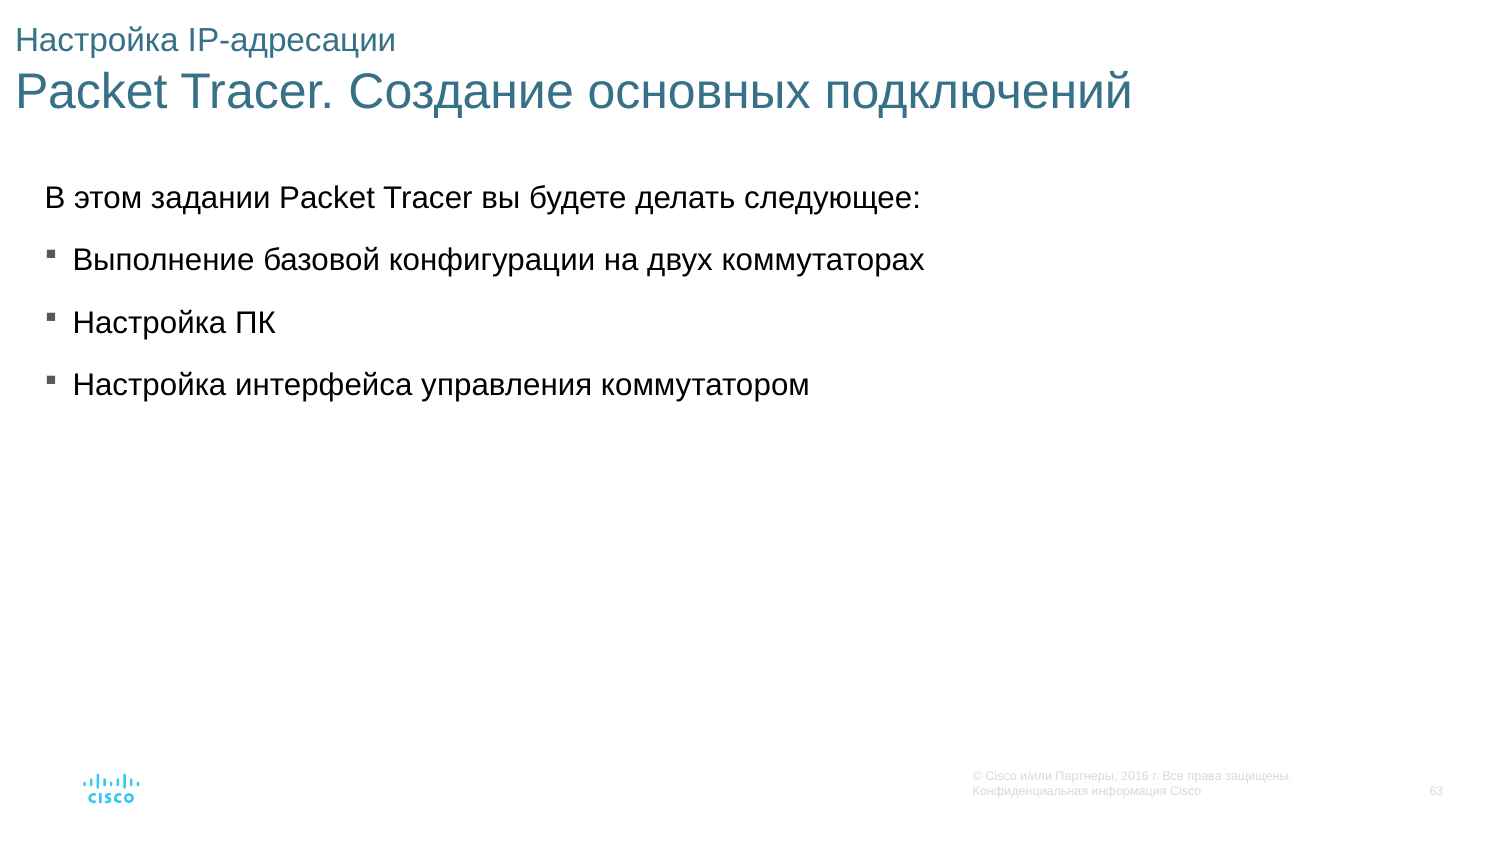

# Настройка IP-адресации Packet Tracer. Создание основных подключений
В этом задании Packet Tracer вы будете делать следующее:
Выполнение базовой конфигурации на двух коммутаторах
Настройка ПК
Настройка интерфейса управления коммутатором